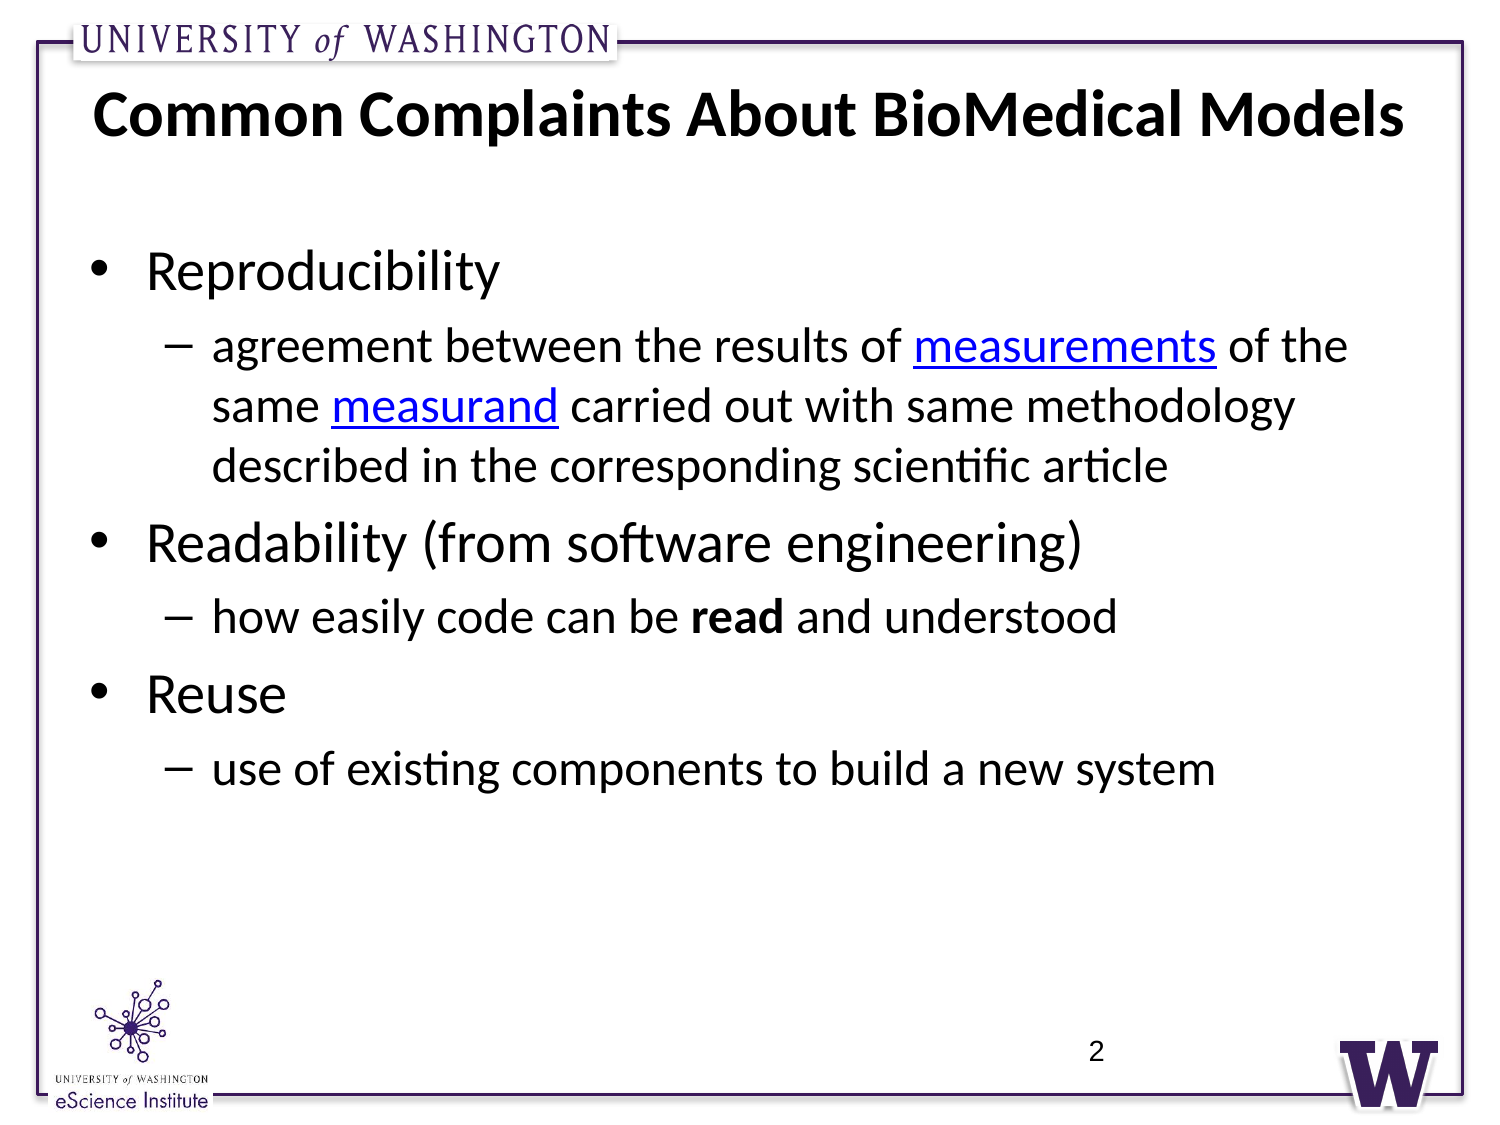

# Common Complaints About BioMedical Models
Reproducibility
agreement between the results of measurements of the same measurand carried out with same methodology described in the corresponding scientific article
Readability (from software engineering)
how easily code can be read and understood
Reuse
use of existing components to build a new system
2